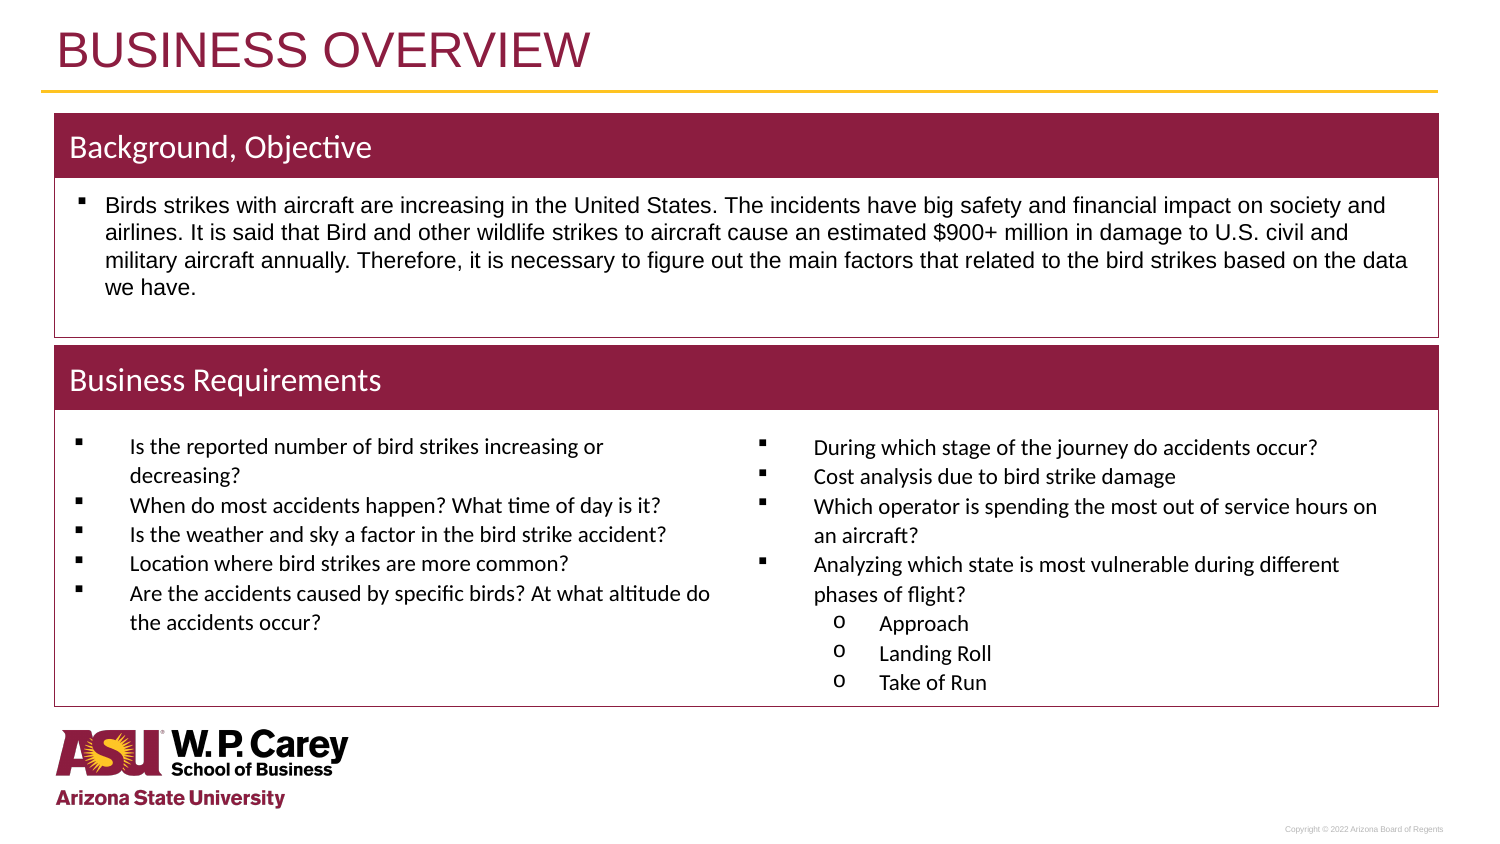

BUSINESS OVERVIEW
Background, Objective

Birds strikes with aircraft are increasing in the United States. The incidents have big safety and financial impact on society and airlines. It is said that Bird and other wildlife strikes to aircraft cause an estimated $900+ million in damage to U.S. civil and military aircraft annually. Therefore, it is necessary to figure out the main factors that related to the bird strikes based on the data we have.
Business Requirements

Is the reported number of bird strikes increasing or decreasing?
When do most accidents happen? What time of day is it?
Is the weather and sky a factor in the bird strike accident?
Location where bird strikes are more common?
Are the accidents caused by specific birds? At what altitude do the accidents occur?

During which stage of the journey do accidents occur?
Cost analysis due to bird strike damage
Which operator is spending the most out of service hours on an aircraft?
Analyzing which state is most vulnerable during different phases of flight?
Approach
Landing Roll
Take of Run